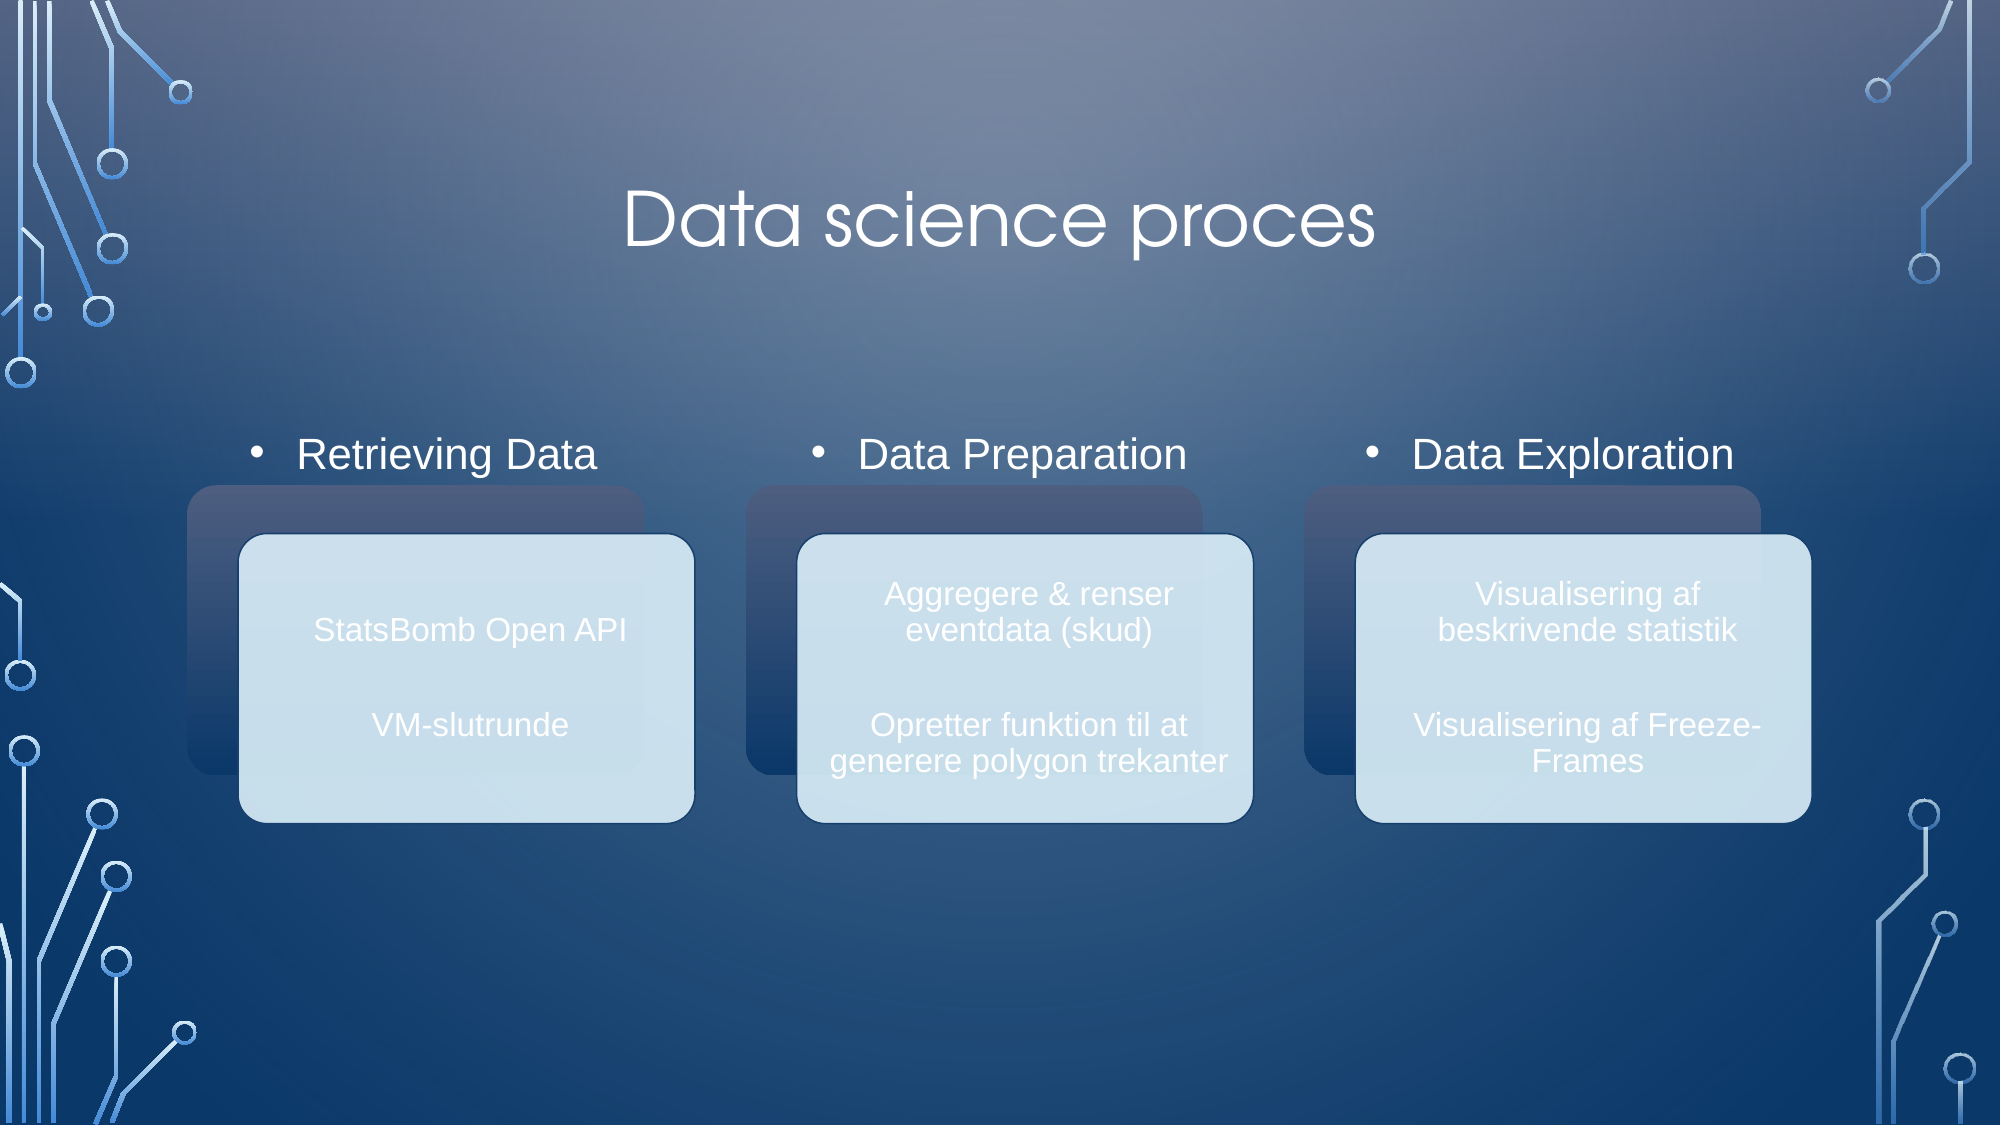

# Data science proces
StatsBomb Open API

VM-slutrunde
Aggregere & renser eventdata (skud)

Opretter funktion til at generere polygon trekanter
Visualisering af beskrivende statistik

Visualisering af Freeze-Frames
Retrieving Data
Data Preparation
Data Exploration